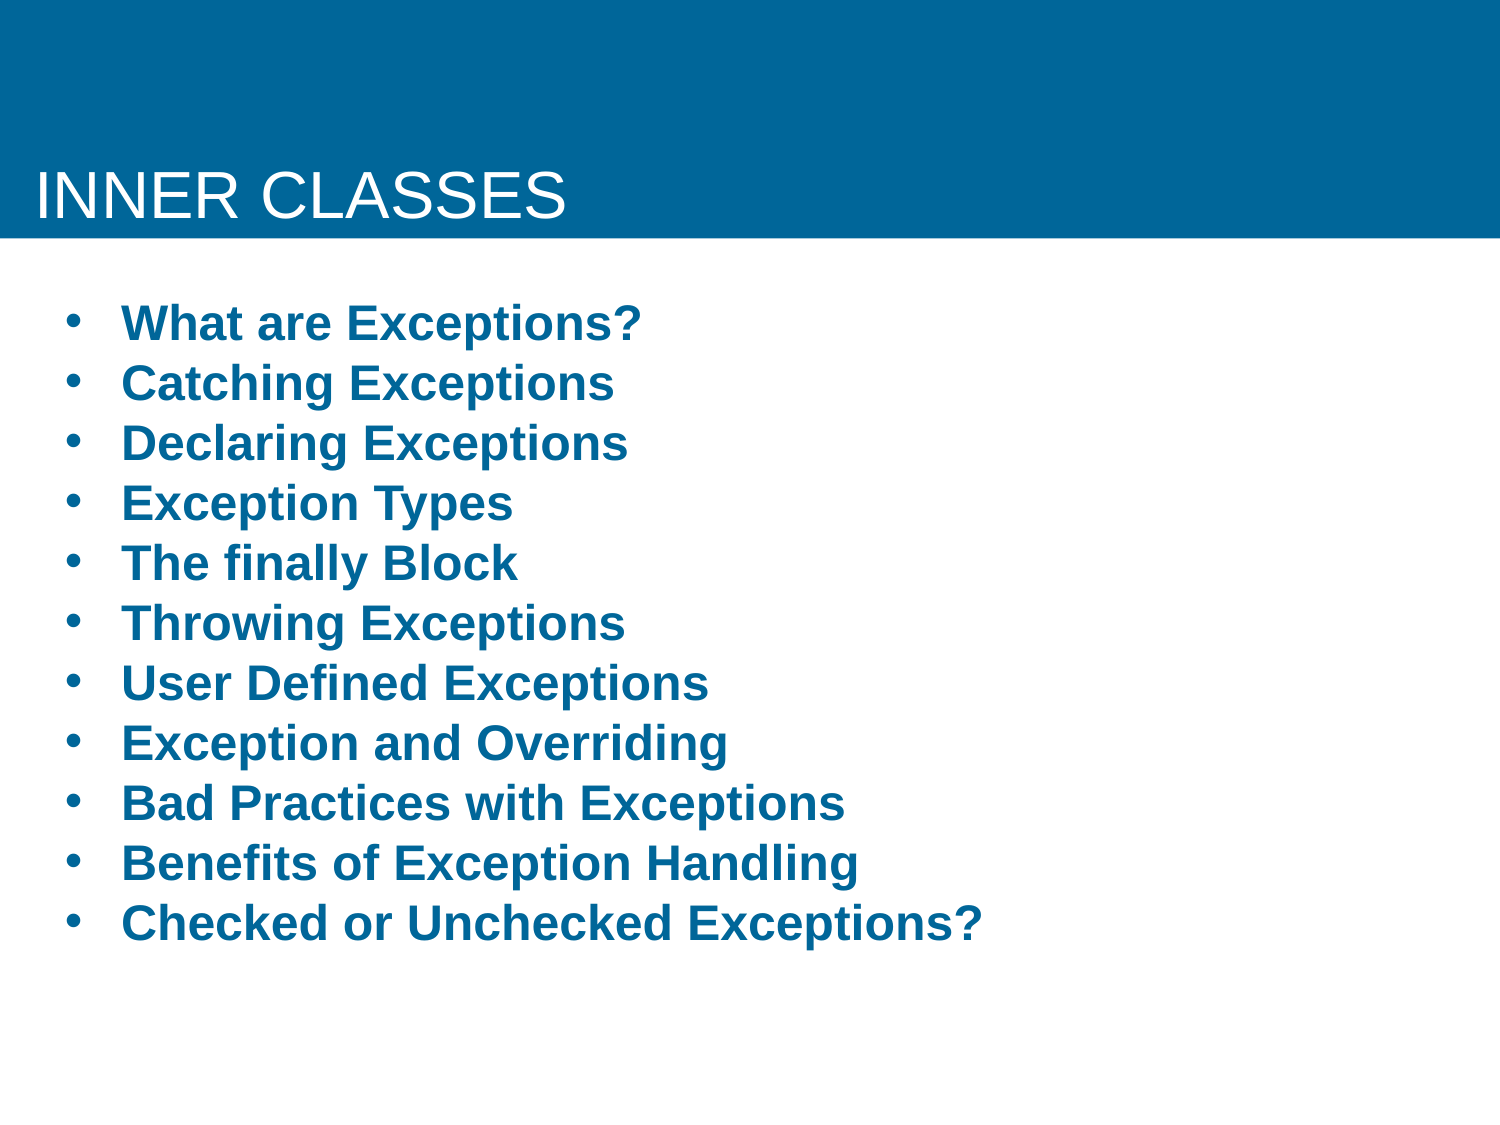

Inner Classes
What are Exceptions?
Catching Exceptions
Declaring Exceptions
Exception Types
The finally Block
Throwing Exceptions
User Defined Exceptions
Exception and Overriding
Bad Practices with Exceptions
Benefits of Exception Handling
Checked or Unchecked Exceptions?
129